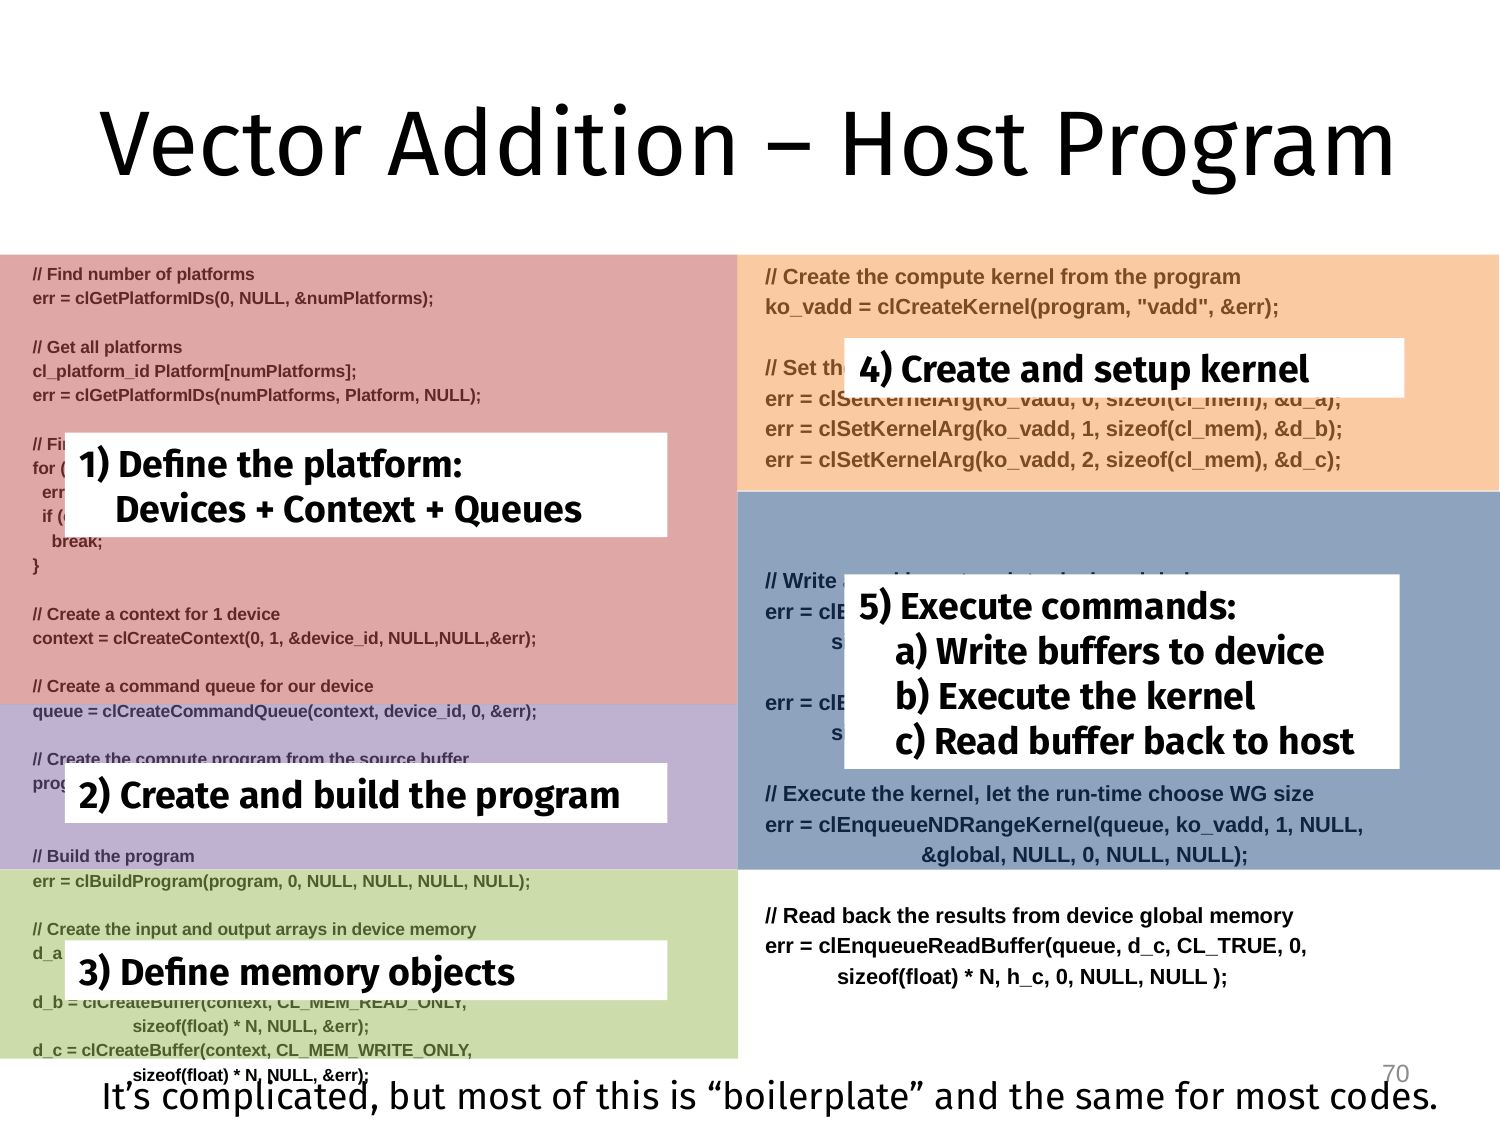

# Vector Addition – Host Program

// Find number of platforms
err = clGetPlatformIDs(0, NULL, &numPlatforms);

// Get all platforms
cl_platform_id Platform[numPlatforms];
err = clGetPlatformIDs(numPlatforms, Platform, NULL);

// Find a device
for (i = 0; i < numPlatforms; i++) {
  err = clGetDeviceIDs(Platform[i],DEVICE,1,&device_id,NULL);
  if (err == CL_SUCCESS)
    break;
}

// Create a context for 1 device
context = clCreateContext(0, 1, &device_id, NULL,NULL,&err);

// Create a command queue for our device
queue = clCreateCommandQueue(context, device_id, 0, &err);

// Create the compute program from the source buffer
program = clCreateProgramWithSource(context, 1,
              (const char **) &KernelSource, NULL, &err);

// Build the program
err = clBuildProgram(program, 0, NULL, NULL, NULL, NULL);

// Create the input and output arrays in device memory
d_a = clCreateBuffer(context, CL_MEM_READ_ONLY,
                     sizeof(float) * N, NULL, &err);
d_b = clCreateBuffer(context, CL_MEM_READ_ONLY,
                     sizeof(float) * N, NULL, &err);
d_c = clCreateBuffer(context, CL_MEM_WRITE_ONLY,
                     sizeof(float) * N, NULL, &err);
// Create the compute kernel from the program
ko_vadd = clCreateKernel(program, "vadd", &err);

// Set the four arguments to our compute kernel
err = clSetKernelArg(ko_vadd, 0, sizeof(cl_mem), &d_a);
err = clSetKernelArg(ko_vadd, 1, sizeof(cl_mem), &d_b);
err = clSetKernelArg(ko_vadd, 2, sizeof(cl_mem), &d_c);

// Write a and b vectors into device global memory
err = clEnqueueWriteBuffer(queue, d_a, CL_TRUE, 0,
           sizeof(float) * N, h_a, 0, NULL, NULL);

err = clEnqueueWriteBuffer(queue, d_b, CL_TRUE, 0,
           sizeof(float) * N, h_b, 0, NULL, NULL);

// Execute the kernel, let the run-time choose WG size
err = clEnqueueNDRangeKernel(queue, ko_vadd, 1, NULL,
                          &global, NULL, 0, NULL, NULL);

// Read back the results from device global memory
err = clEnqueueReadBuffer(queue, d_c, CL_TRUE, 0,
            sizeof(float) * N, h_c, 0, NULL, NULL );
4) Create and setup kernel
1) Define the platform:
    Devices + Context + Queues

5) Execute commands:
    a) Write buffers to device
    b) Execute the kernel
    c) Read buffer back to host

2) Create and build the program

3) Define memory objects
70
It’s complicated, but most of this is “boilerplate” and the same for most codes.